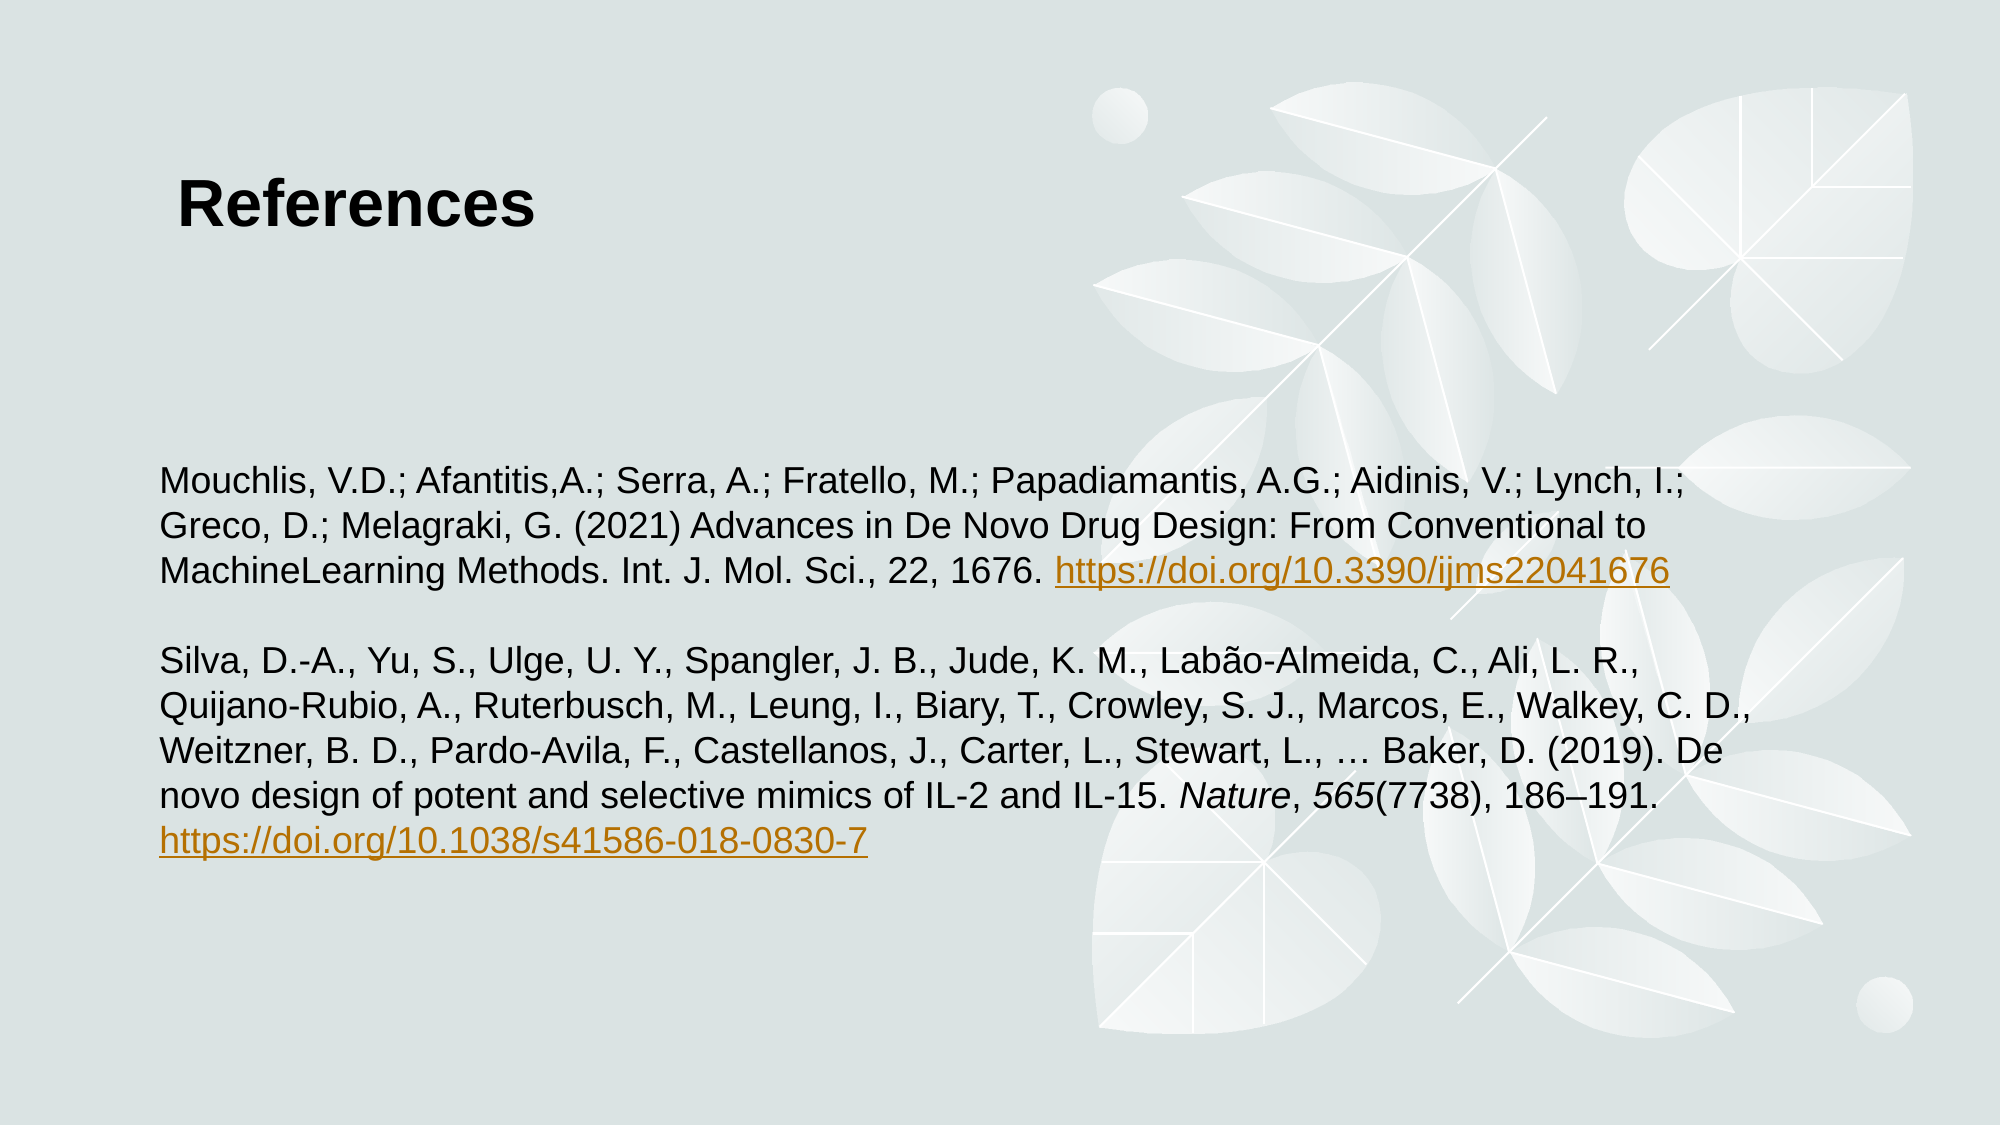

# References
Mouchlis, V.D.; Afantitis,A.; Serra, A.; Fratello, M.; Papadiamantis, A.G.; Aidinis, V.; Lynch, I.; Greco, D.; Melagraki, G. (2021) Advances in De Novo Drug Design: From Conventional to MachineLearning Methods. Int. J. Mol. Sci., 22, 1676. https://doi.org/10.3390/ijms22041676

Silva, D.-A., Yu, S., Ulge, U. Y., Spangler, J. B., Jude, K. M., Labão-Almeida, C., Ali, L. R., Quijano-Rubio, A., Ruterbusch, M., Leung, I., Biary, T., Crowley, S. J., Marcos, E., Walkey, C. D., Weitzner, B. D., Pardo-Avila, F., Castellanos, J., Carter, L., Stewart, L., … Baker, D. (2019). De novo design of potent and selective mimics of IL-2 and IL-15. Nature, 565(7738), 186–191. https://doi.org/10.1038/s41586-018-0830-7